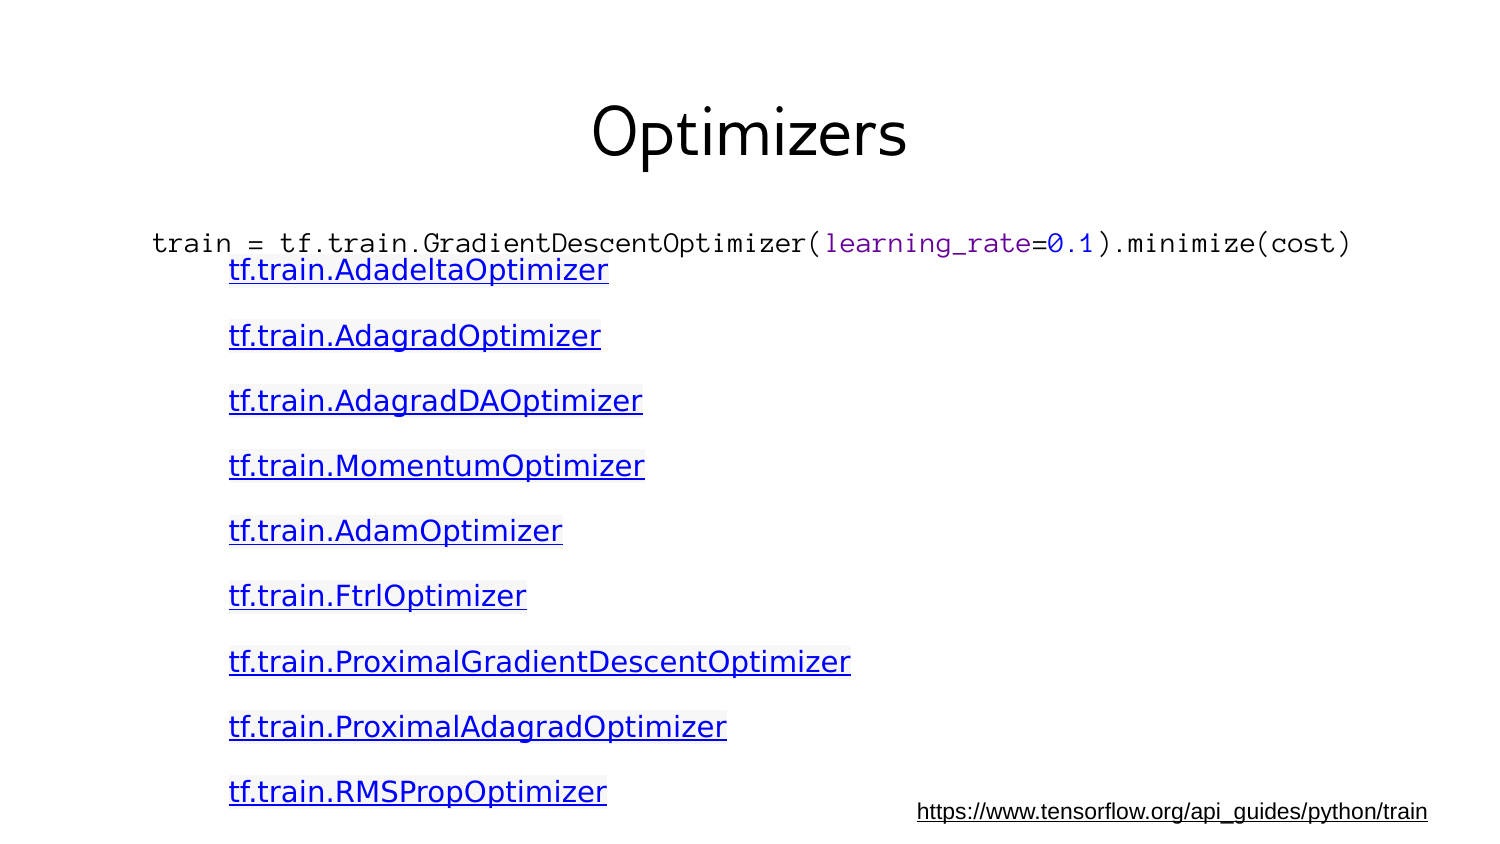

# Optimizers
train = tf.train.GradientDescentOptimizer(learning_rate=0.1).minimize(cost)
 tf.train.AdadeltaOptimizer
 tf.train.AdagradOptimizer
 tf.train.AdagradDAOptimizer
 tf.train.MomentumOptimizer
 tf.train.AdamOptimizer
 tf.train.FtrlOptimizer
 tf.train.ProximalGradientDescentOptimizer
 tf.train.ProximalAdagradOptimizer
 tf.train.RMSPropOptimizer
https://www.tensorflow.org/api_guides/python/train